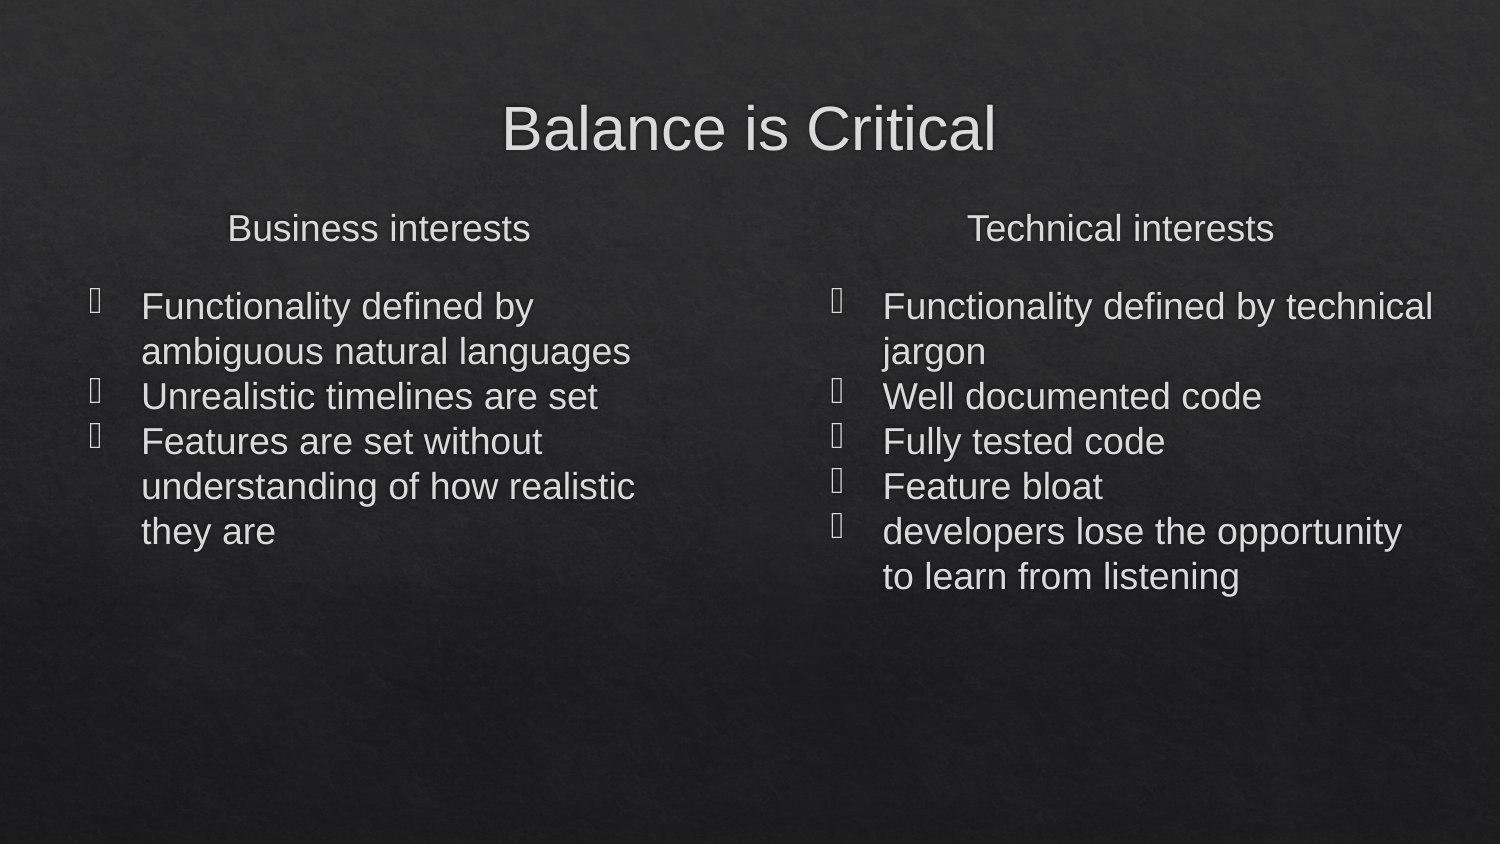

# Balance is Critical
Business interests
Functionality defined by ambiguous natural languages
Unrealistic timelines are set
Features are set without understanding of how realistic they are
Technical interests
Functionality defined by technical jargon
Well documented code
Fully tested code
Feature bloat
developers lose the opportunity to learn from listening